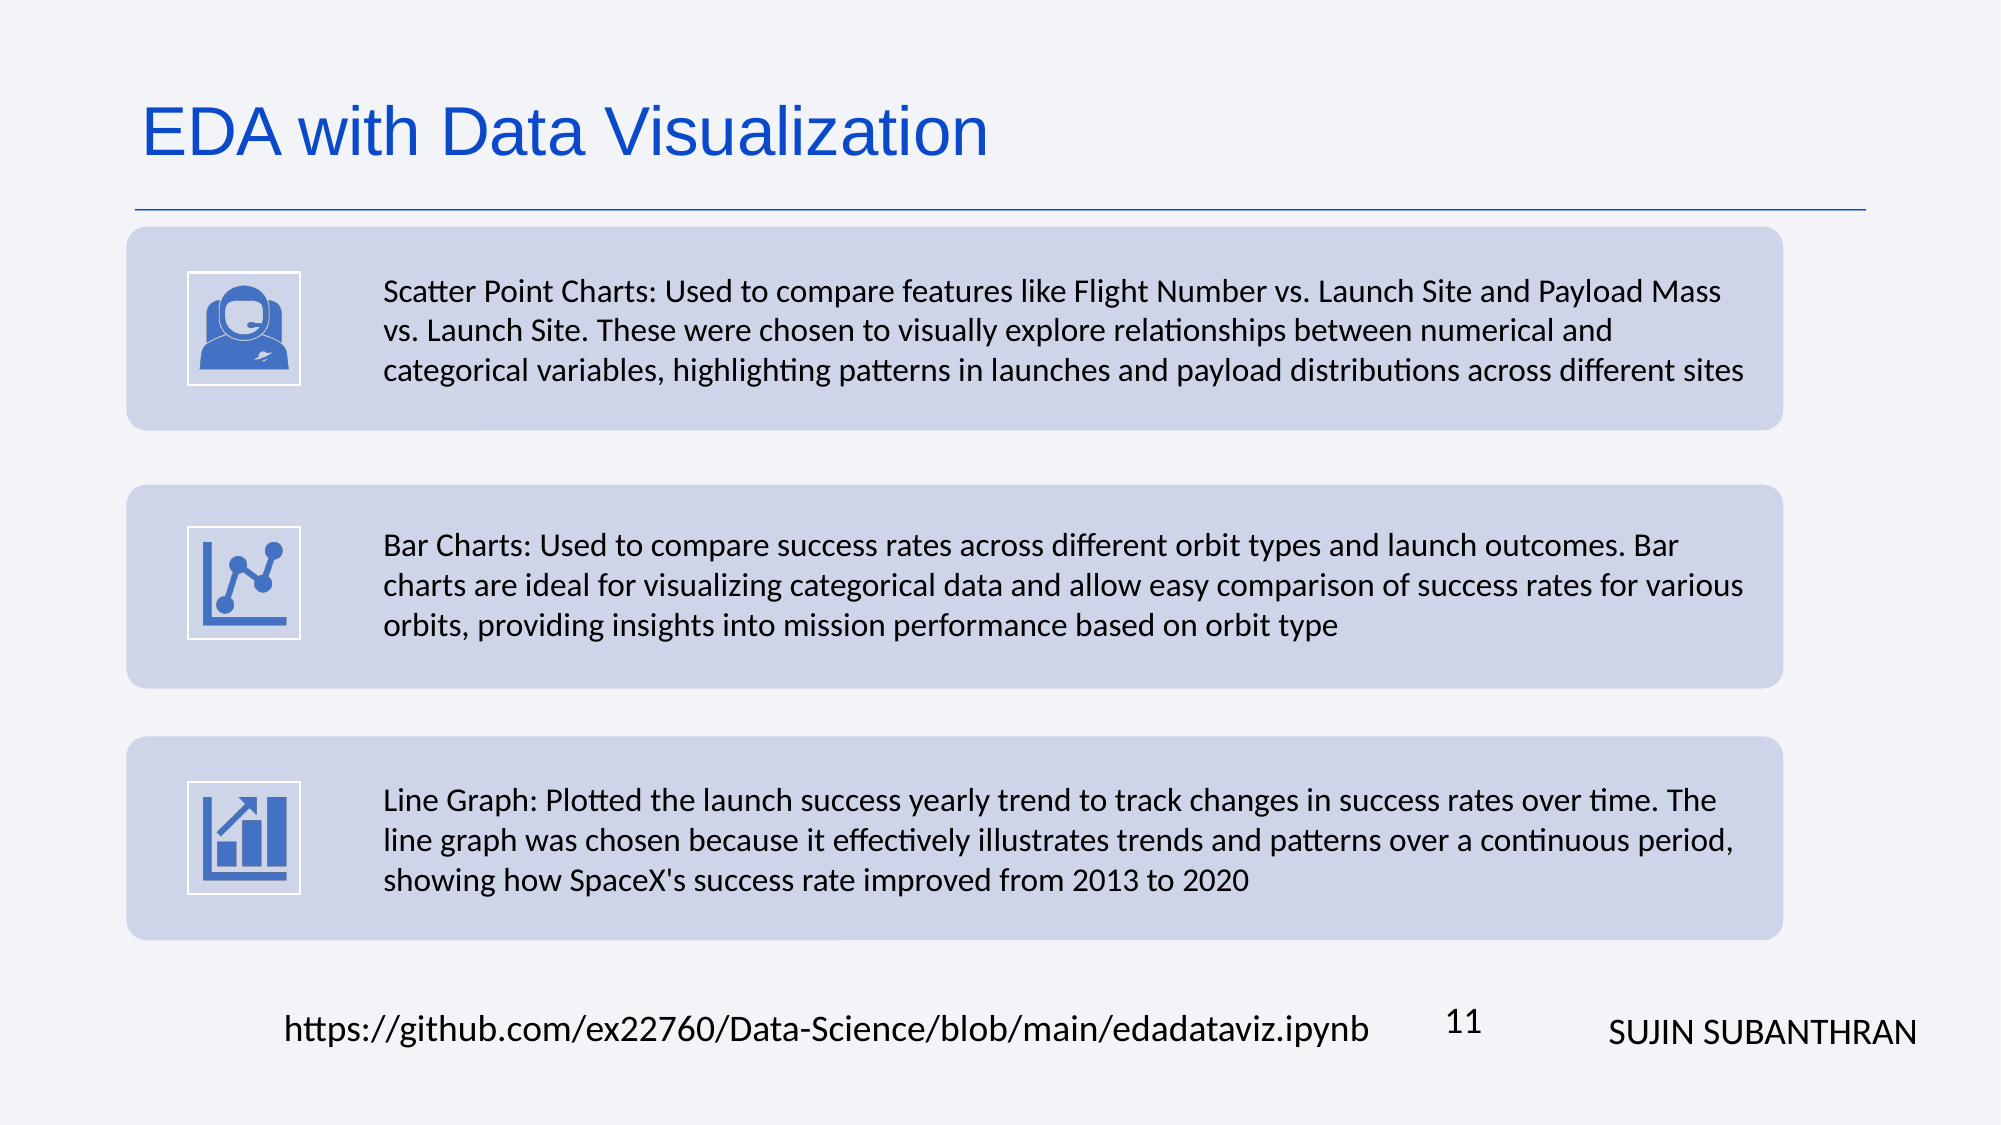

EDA with Data Visualization
Scatter Point Charts: Used to compare features like Flight Number vs. Launch Site and Payload Mass vs. Launch Site. These were chosen to visually explore relationships between numerical and categorical variables, highlighting patterns in launches and payload distributions across different sites
Bar Charts: Used to compare success rates across different orbit types and launch outcomes. Bar charts are ideal for visualizing categorical data and allow easy comparison of success rates for various orbits, providing insights into mission performance based on orbit type
Line Graph: Plotted the launch success yearly trend to track changes in success rates over time. The line graph was chosen because it effectively illustrates trends and patterns over a continuous period, showing how SpaceX's success rate improved from 2013 to 2020
11
https://github.com/ex22760/Data-Science/blob/main/edadataviz.ipynb